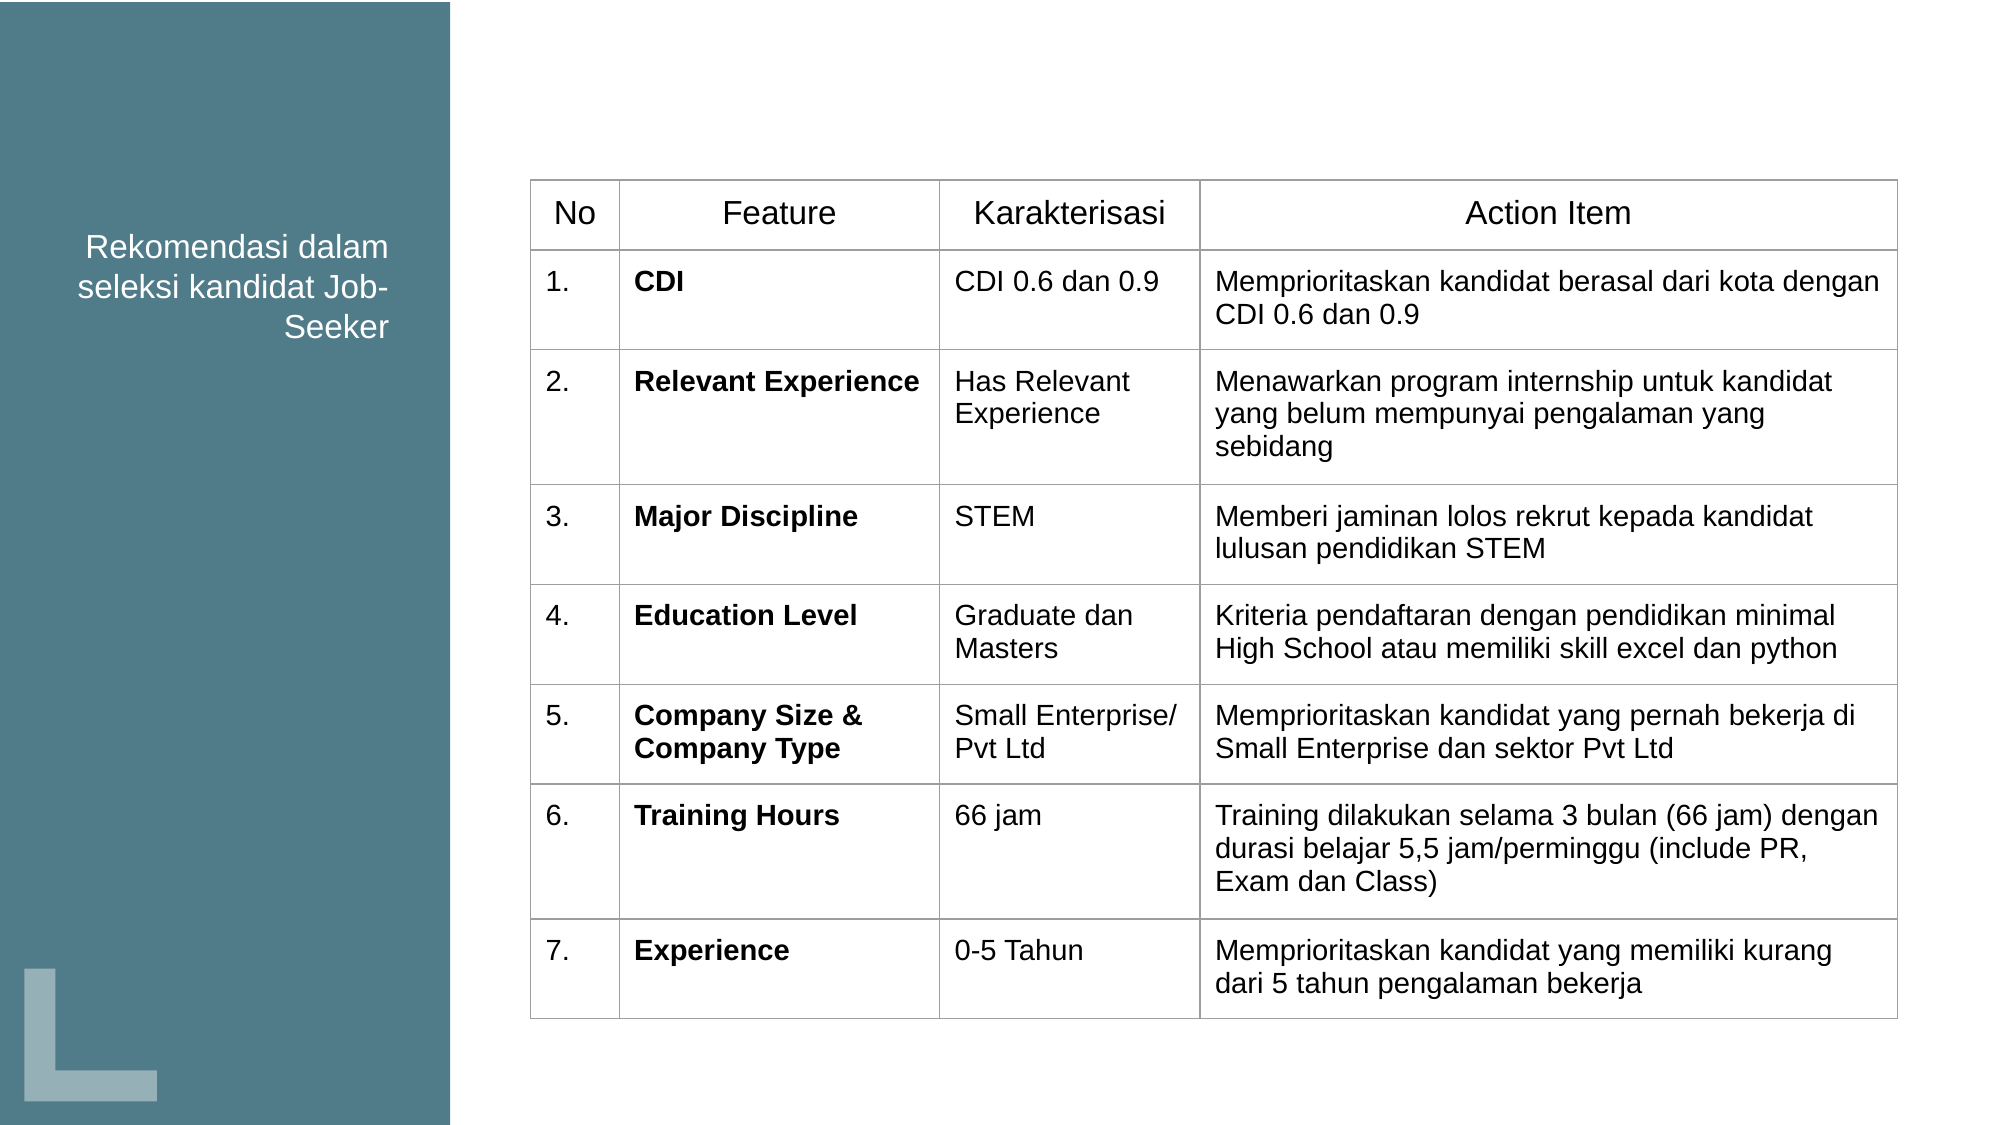

| No | Feature | Karakterisasi | Action Item |
| --- | --- | --- | --- |
| 1. | CDI | CDI 0.6 dan 0.9 | Memprioritaskan kandidat berasal dari kota dengan CDI 0.6 dan 0.9 |
| 2. | Relevant Experience | Has Relevant Experience | Menawarkan program internship untuk kandidat yang belum mempunyai pengalaman yang sebidang |
| 3. | Major Discipline | STEM | Memberi jaminan lolos rekrut kepada kandidat lulusan pendidikan STEM |
| 4. | Education Level | Graduate dan Masters | Kriteria pendaftaran dengan pendidikan minimal High School atau memiliki skill excel dan python |
| 5. | Company Size & Company Type | Small Enterprise/ Pvt Ltd | Memprioritaskan kandidat yang pernah bekerja di Small Enterprise dan sektor Pvt Ltd |
| 6. | Training Hours | 66 jam | Training dilakukan selama 3 bulan (66 jam) dengan durasi belajar 5,5 jam/perminggu (include PR, Exam dan Class) |
| 7. | Experience | 0-5 Tahun | Memprioritaskan kandidat yang memiliki kurang dari 5 tahun pengalaman bekerja |
Rekomendasi dalam seleksi kandidat Job-Seeker